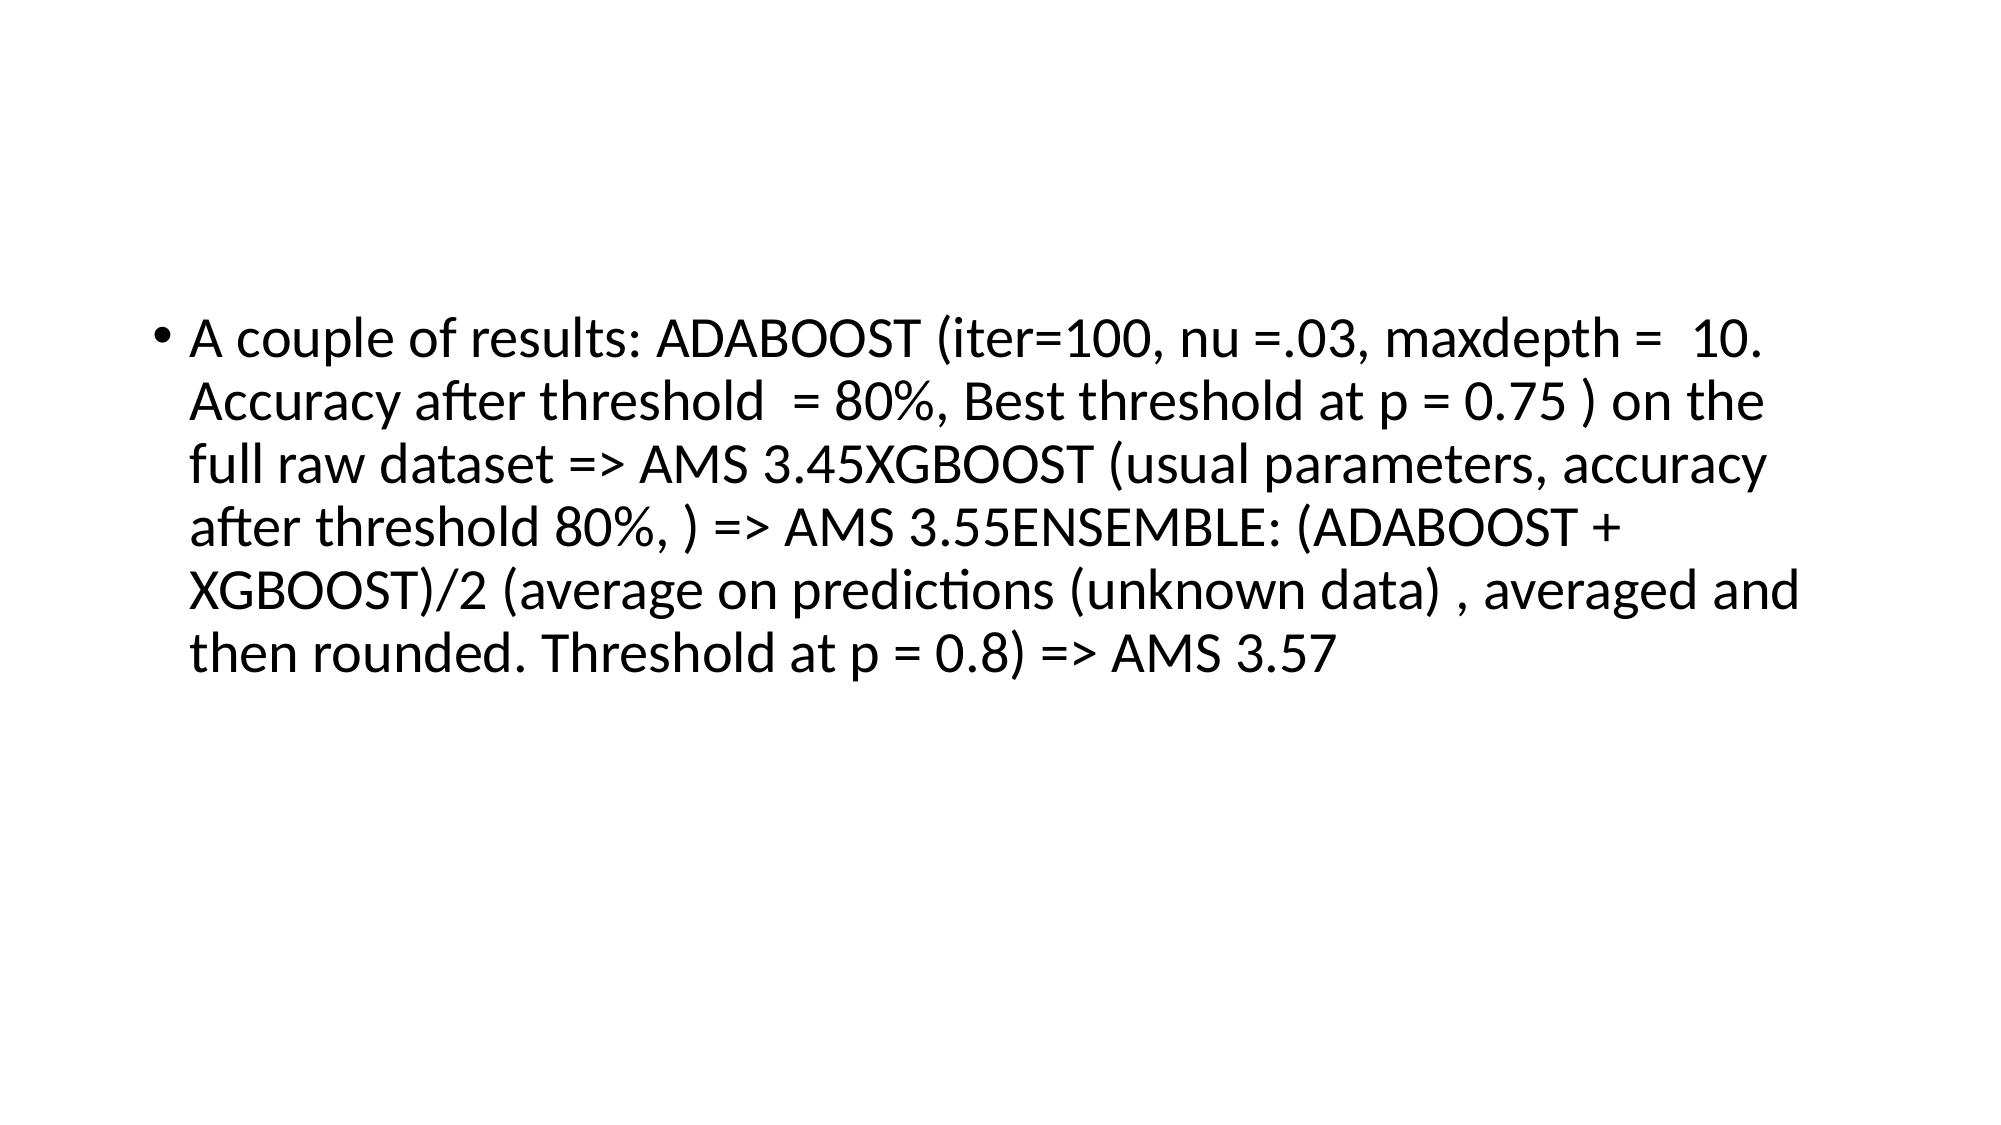

#
A couple of results: ADABOOST (iter=100, nu =.03, maxdepth =  10. Accuracy after threshold  = 80%, Best threshold at p = 0.75 ) on the full raw dataset => AMS 3.45XGBOOST (usual parameters, accuracy after threshold 80%, ) => AMS 3.55ENSEMBLE: (ADABOOST + XGBOOST)/2 (average on predictions (unknown data) , averaged and then rounded. Threshold at p = 0.8) => AMS 3.57